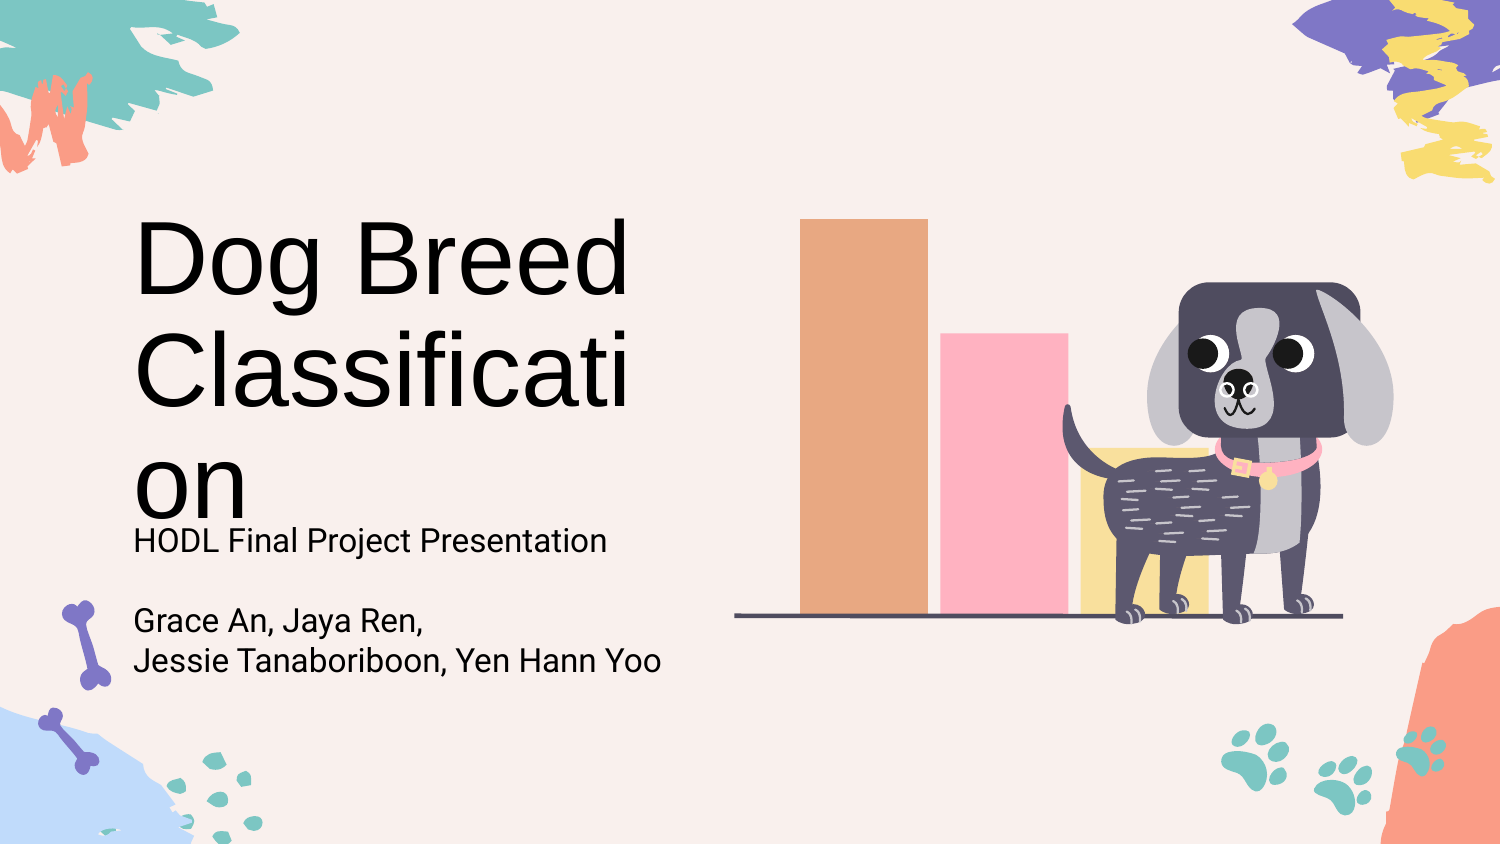

Dog Breed Classification
HODL Final Project Presentation

Grace An, Jaya Ren,
Jessie Tanaboriboon, Yen Hann Yoo